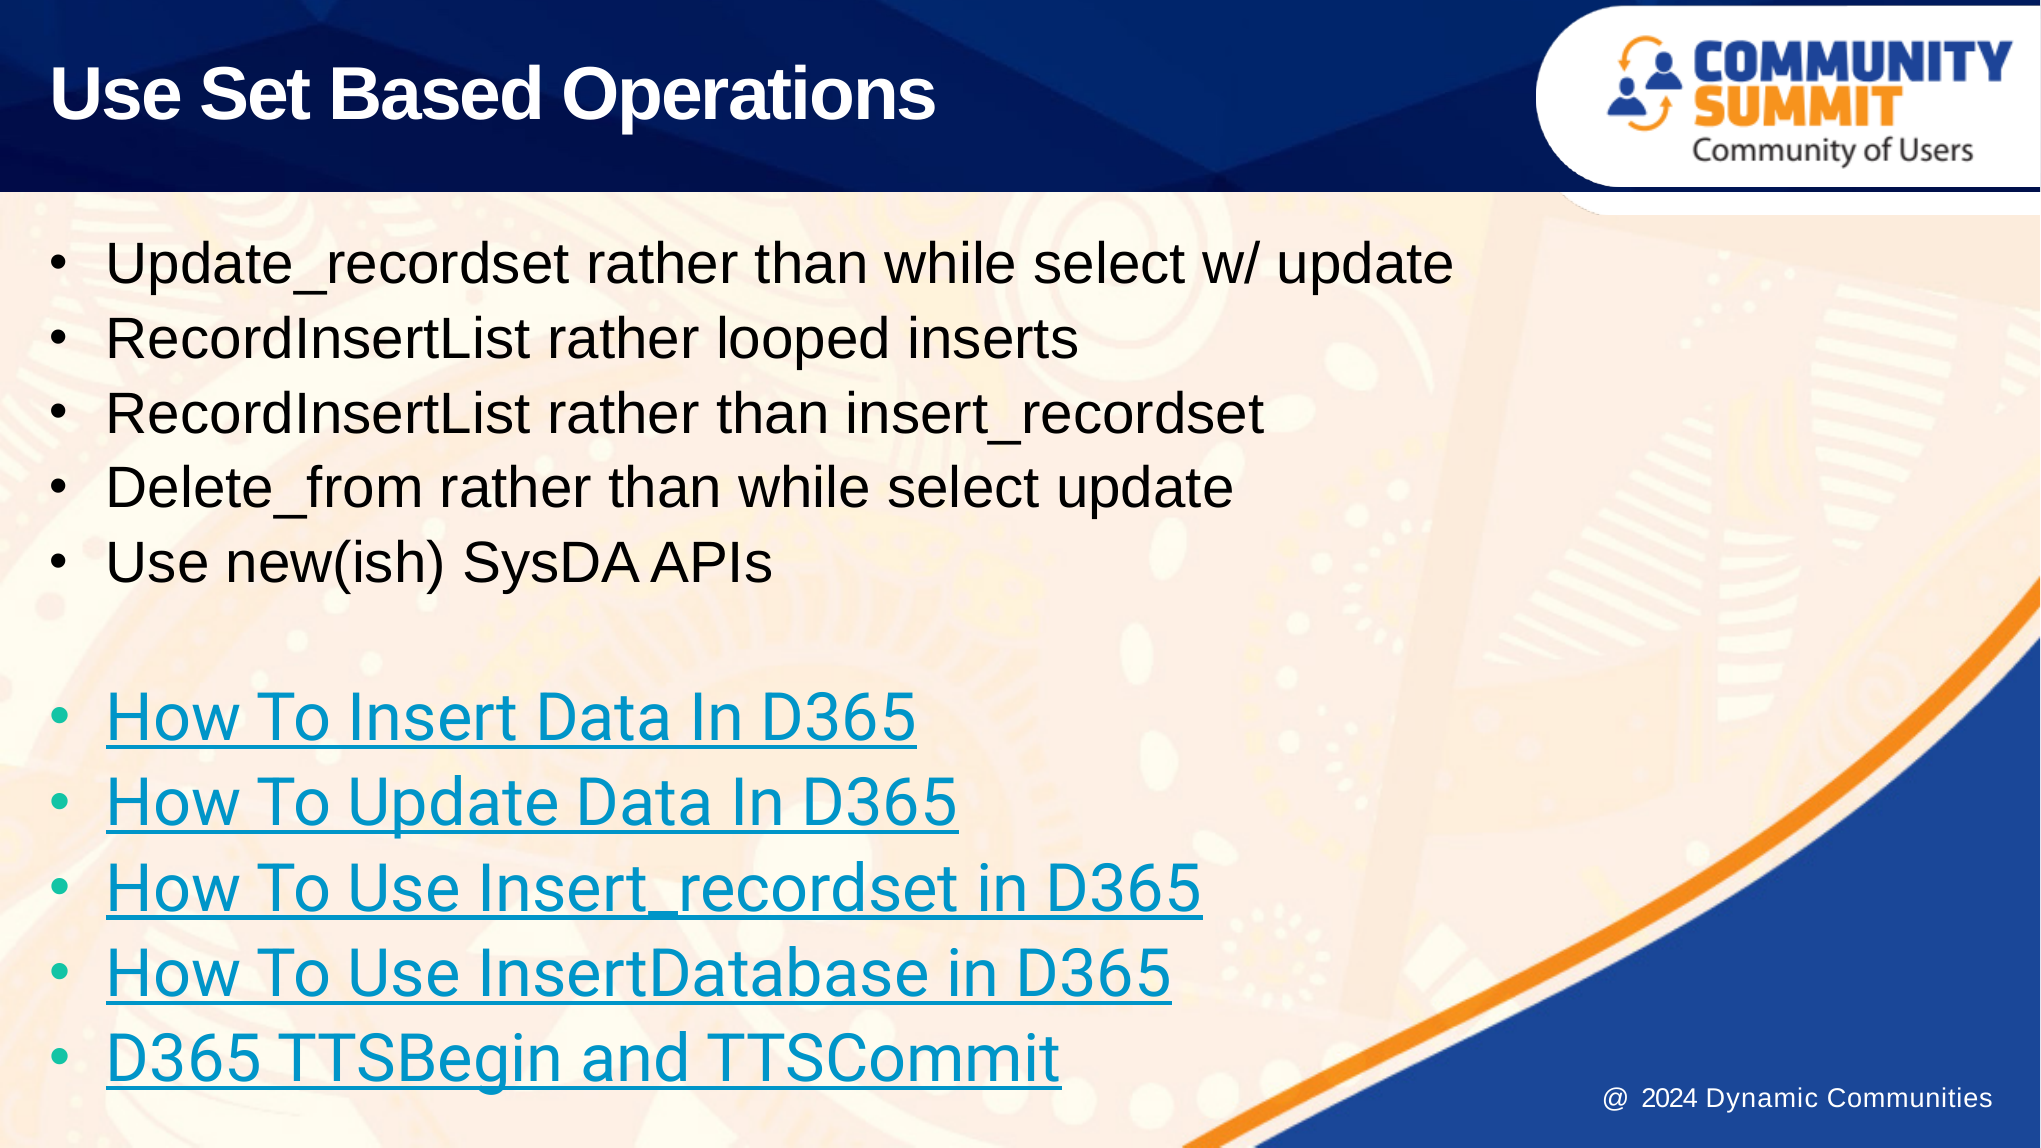

# Use Set Based Operations
Update_recordset rather than while select w/ update
RecordInsertList rather looped inserts
RecordInsertList rather than insert_recordset
Delete_from rather than while select update
Use new(ish) SysDA APIs

How To Insert Data In D365
How To Update Data In D365
How To Use Insert_recordset in D365
How To Use InsertDatabase in D365
D365 TTSBegin and TTSCommit